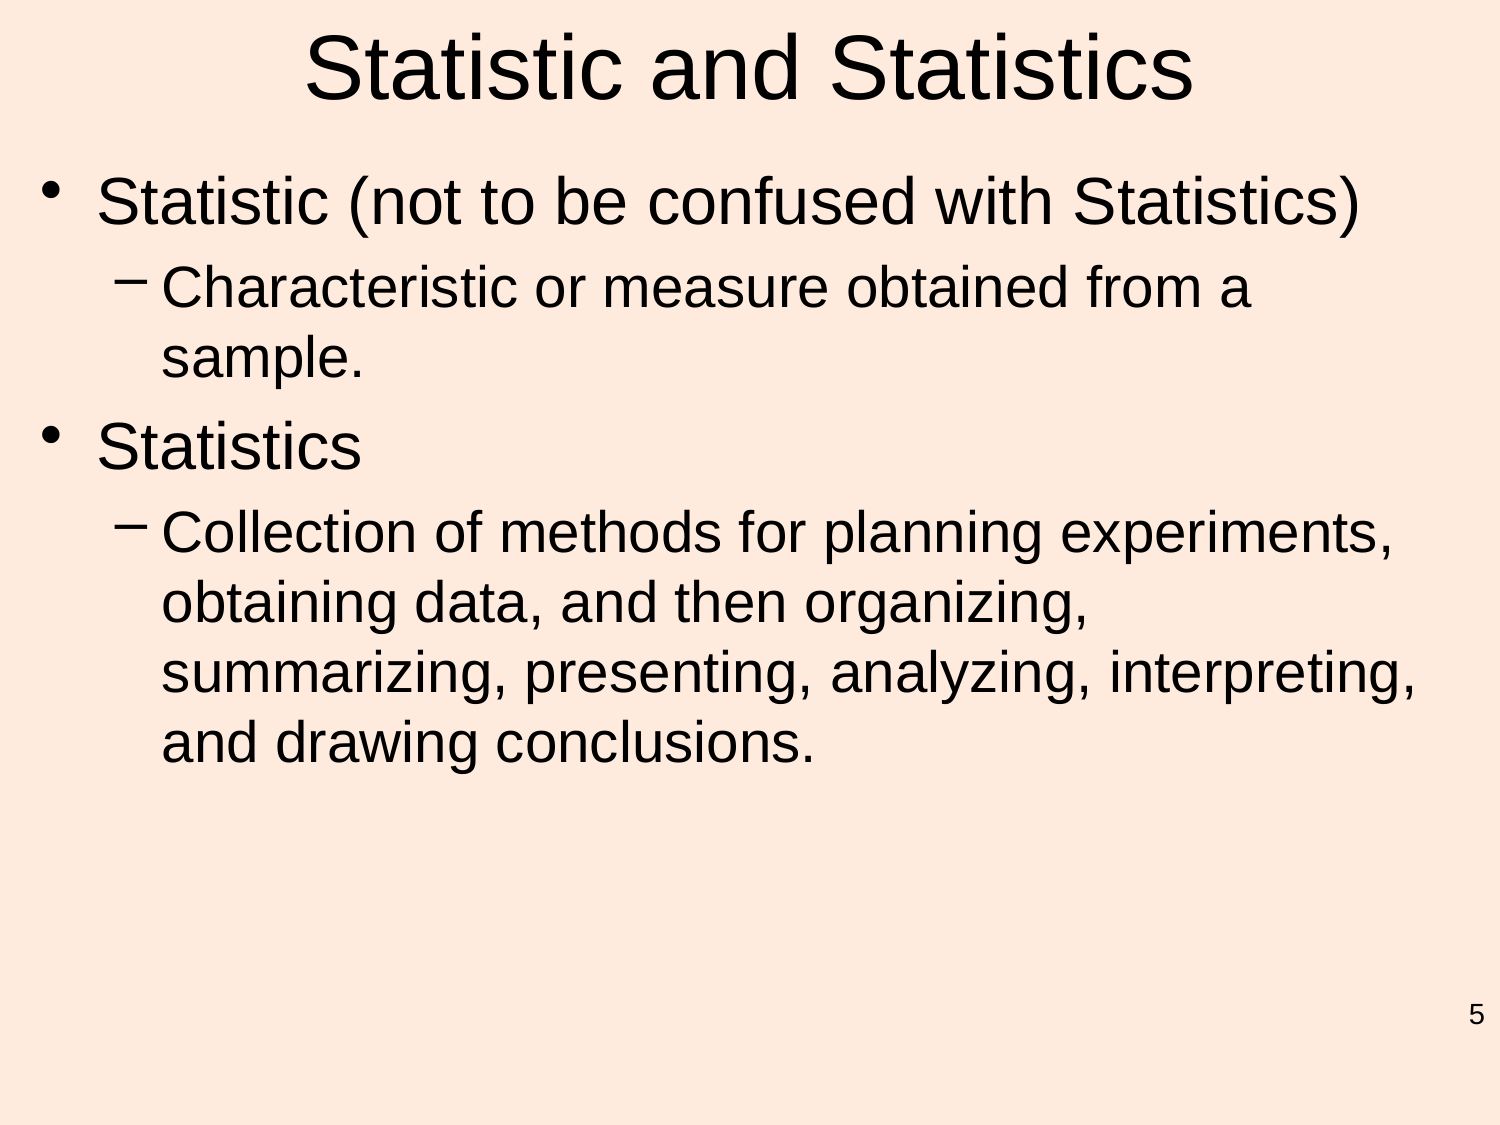

# Statistic and Statistics
Statistic (not to be confused with Statistics)
Characteristic or measure obtained from a sample.
Statistics
Collection of methods for planning experiments, obtaining data, and then organizing, summarizing, presenting, analyzing, interpreting, and drawing conclusions.
5